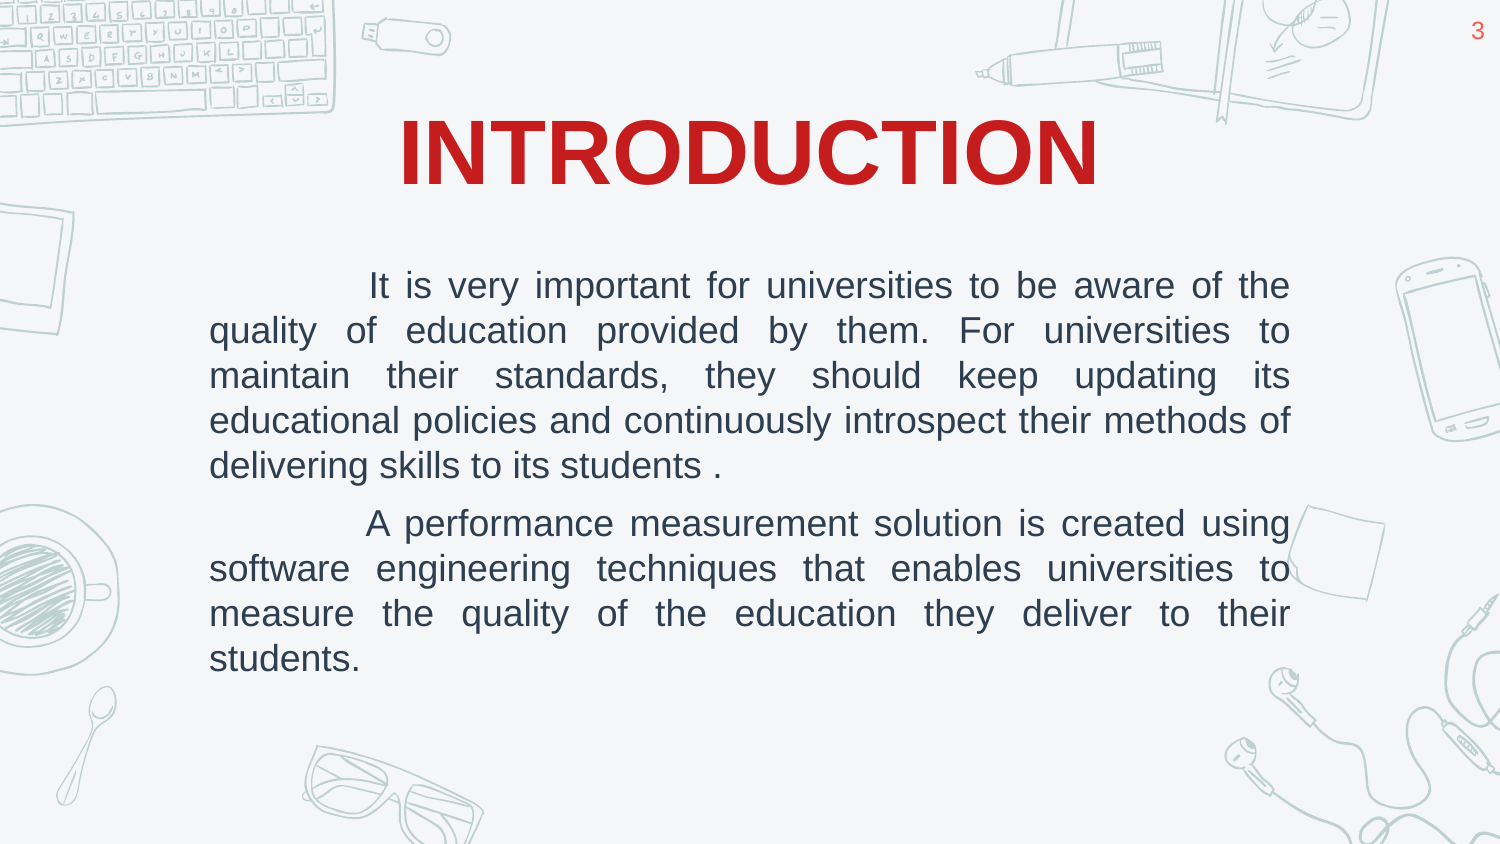

3
# INTRODUCTION
          It is very important for universities to be aware of the quality of education provided by them. For universities to maintain their standards, they should keep updating its educational policies and continuously introspect their methods of delivering skills to its students .
          A performance measurement solution is created using software engineering techniques that enables universities to measure the quality of the education they deliver to their students.